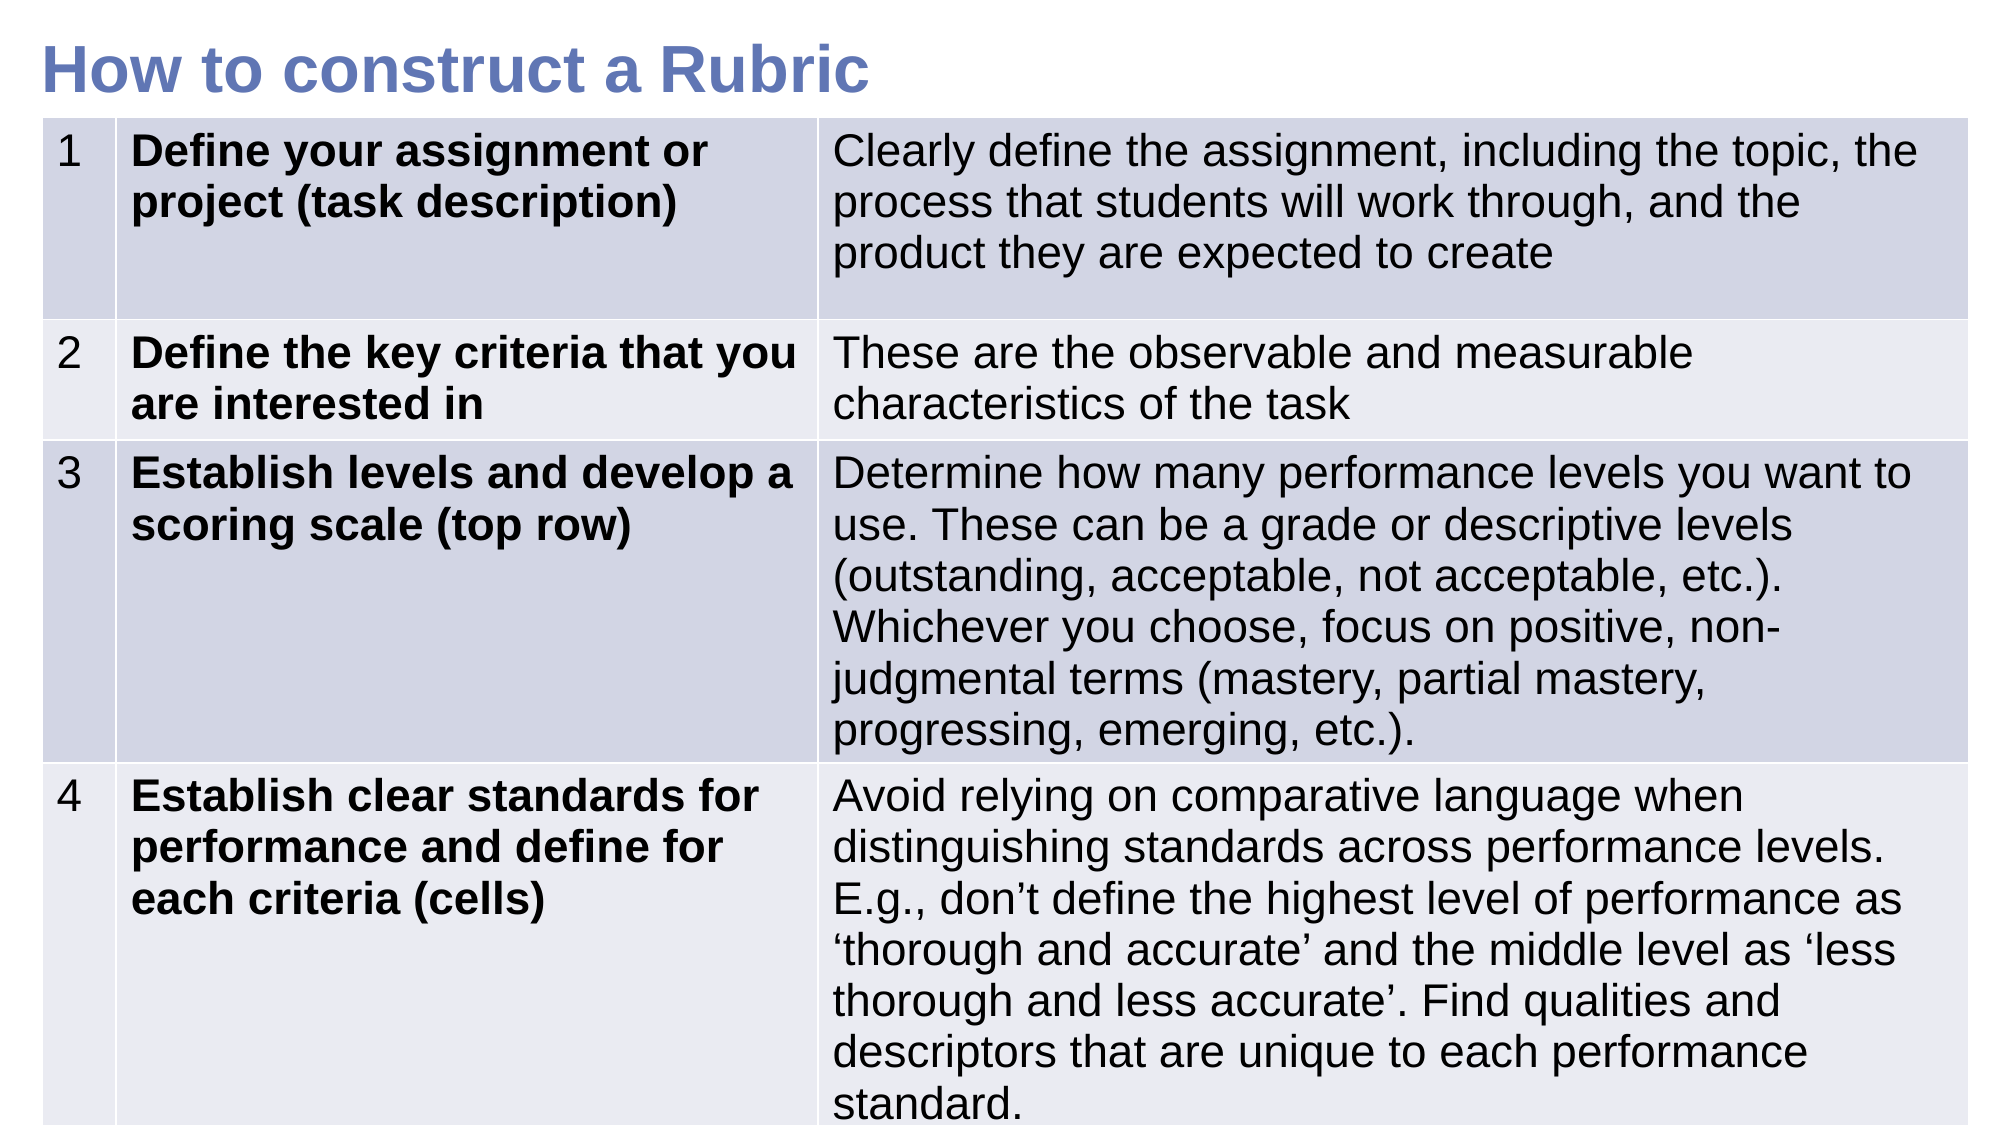

# How to construct a Rubric
| 1 | Define your assignment or project (task description) | Clearly define the assignment, including the topic, the process that students will work through, and the product they are expected to create |
| --- | --- | --- |
| 2 | Define the key criteria that you are interested in | These are the observable and measurable characteristics of the task |
| 3 | Establish levels and develop a scoring scale (top row) | Determine how many performance levels you want to use. These can be a grade or descriptive levels (outstanding, acceptable, not acceptable, etc.). Whichever you choose, focus on positive, non-judgmental terms (mastery, partial mastery, progressing, emerging, etc.). |
| 4 | Establish clear standards for performance and define for each criteria (cells) | Avoid relying on comparative language when distinguishing standards across performance levels. E.g., don’t define the highest level of performance as ‘thorough and accurate’ and the middle level as ‘less thorough and less accurate’. Find qualities and descriptors that are unique to each performance standard. |